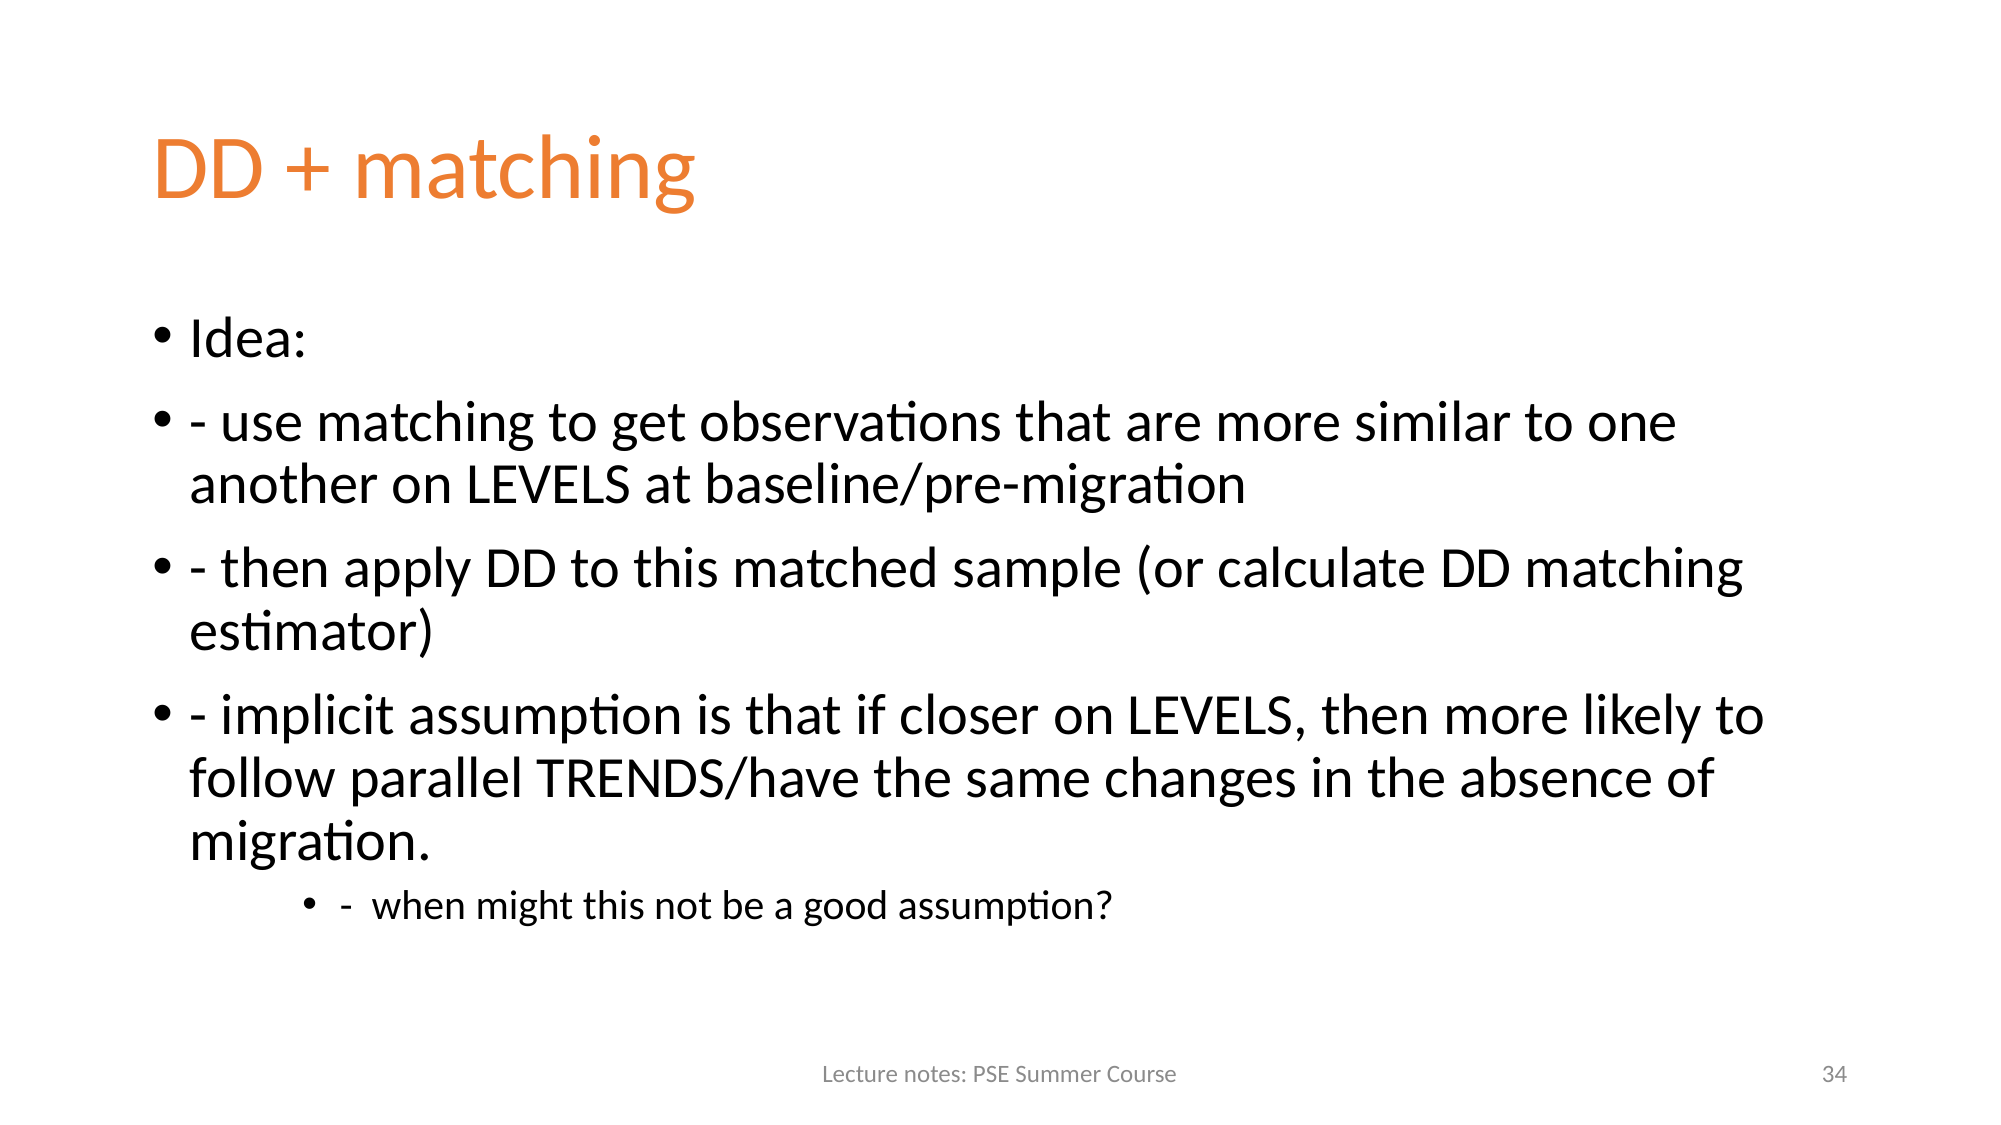

# DD + matching
Idea:
- use matching to get observations that are more similar to one another on LEVELS at baseline/pre-migration
- then apply DD to this matched sample (or calculate DD matching estimator)
- implicit assumption is that if closer on LEVELS, then more likely to follow parallel TRENDS/have the same changes in the absence of migration.
-  when might this not be a good assumption?
Lecture notes: PSE Summer Course
34